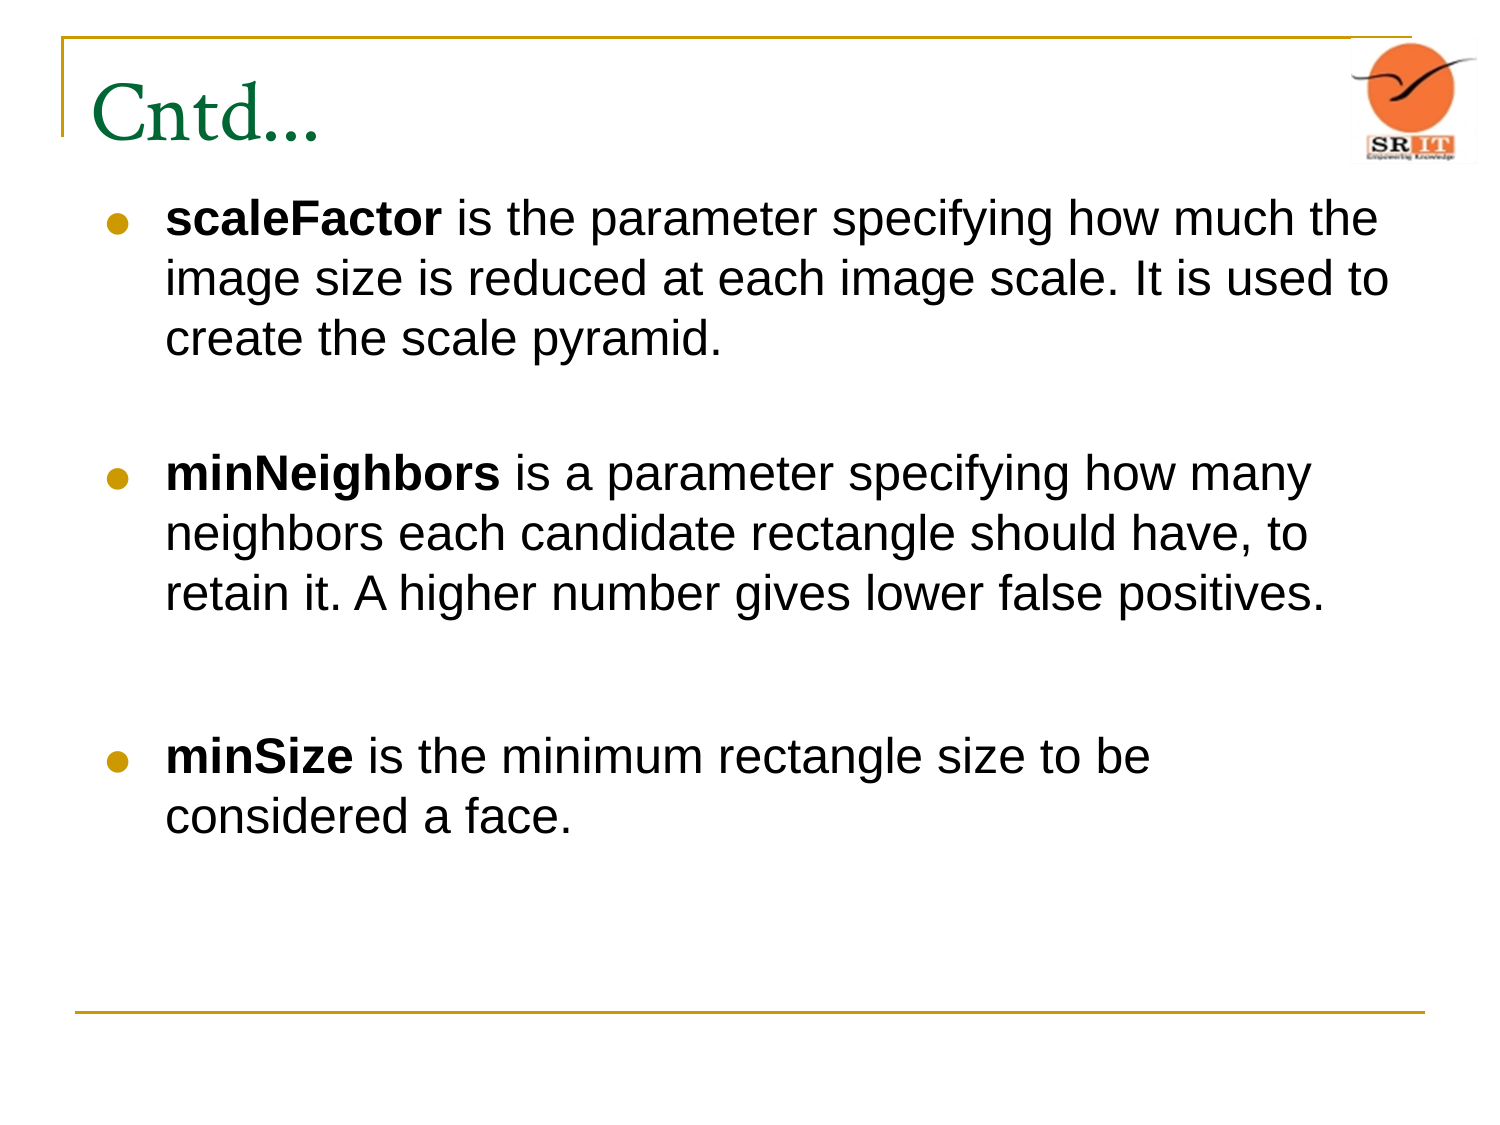

# Cntd...
scaleFactor is the parameter specifying how much the image size is reduced at each image scale. It is used to create the scale pyramid.

minNeighbors is a parameter specifying how many neighbors each candidate rectangle should have, to retain it. A higher number gives lower false positives.

minSize is the minimum rectangle size to be considered a face.